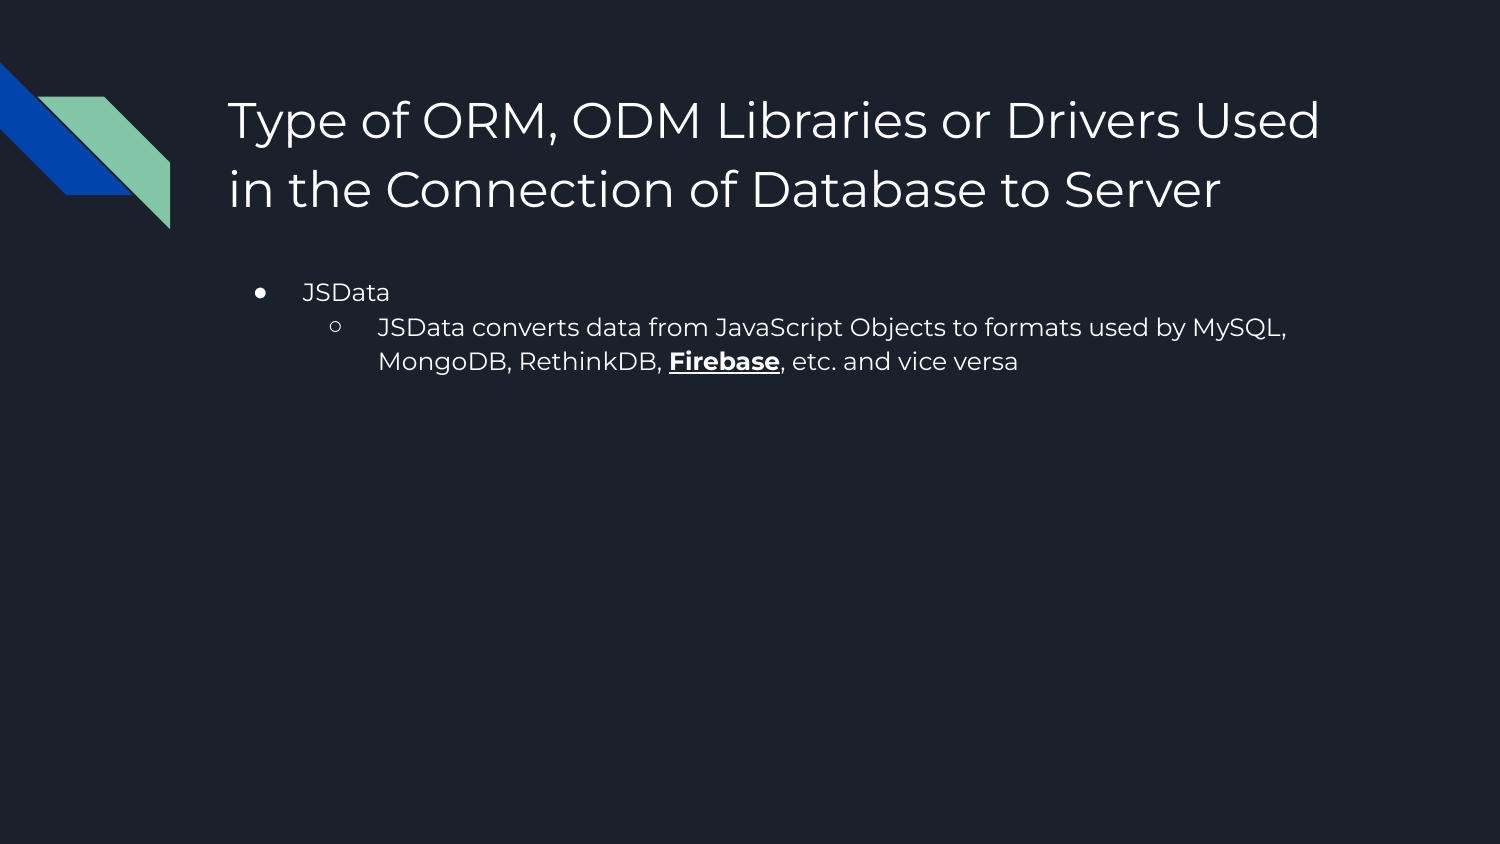

# Type of ORM, ODM Libraries or Drivers Used in the Connection of Database to Server
JSData
JSData converts data from JavaScript Objects to formats used by MySQL, MongoDB, RethinkDB, Firebase, etc. and vice versa